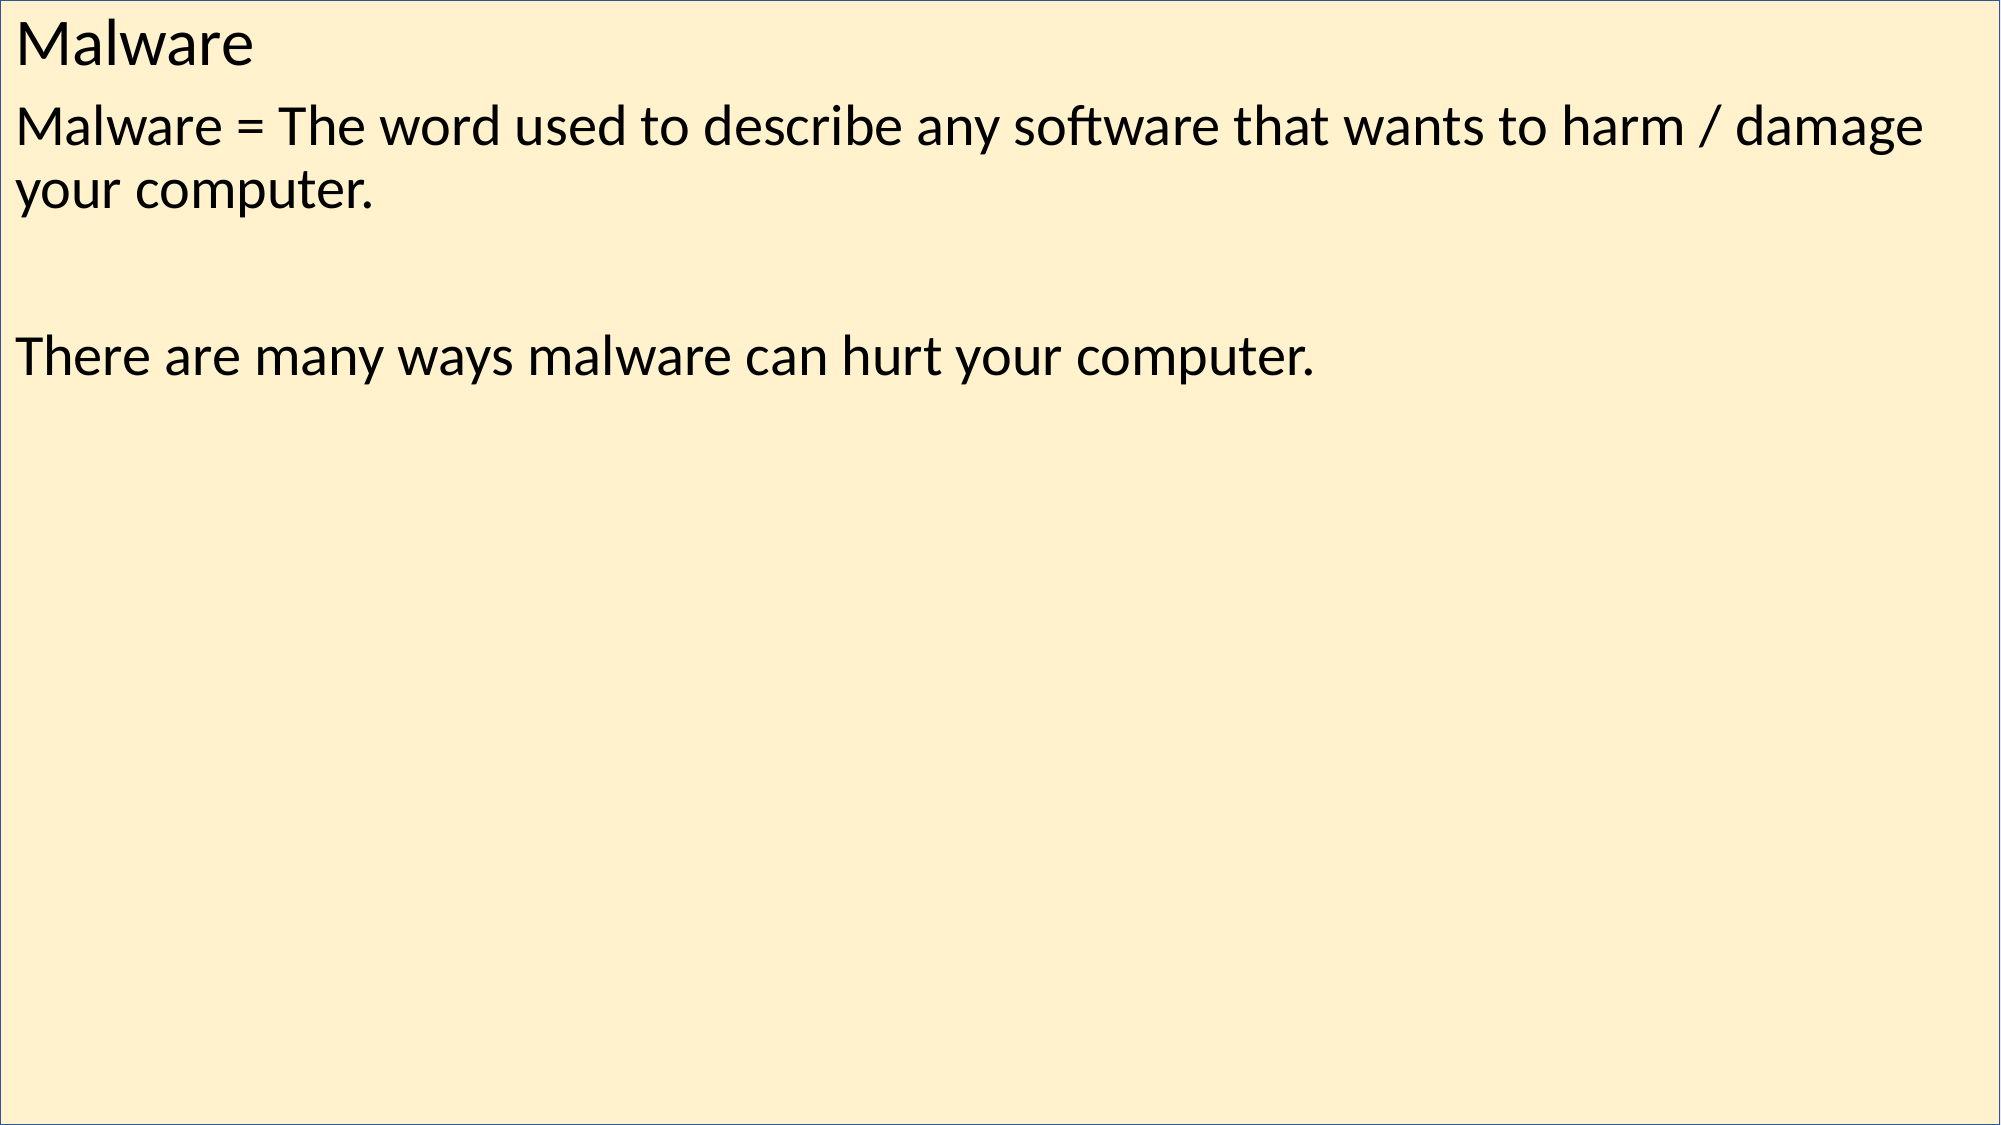

# Malware
Malware = The word used to describe any software that wants to harm / damage your computer.

There are many ways malware can hurt your computer.